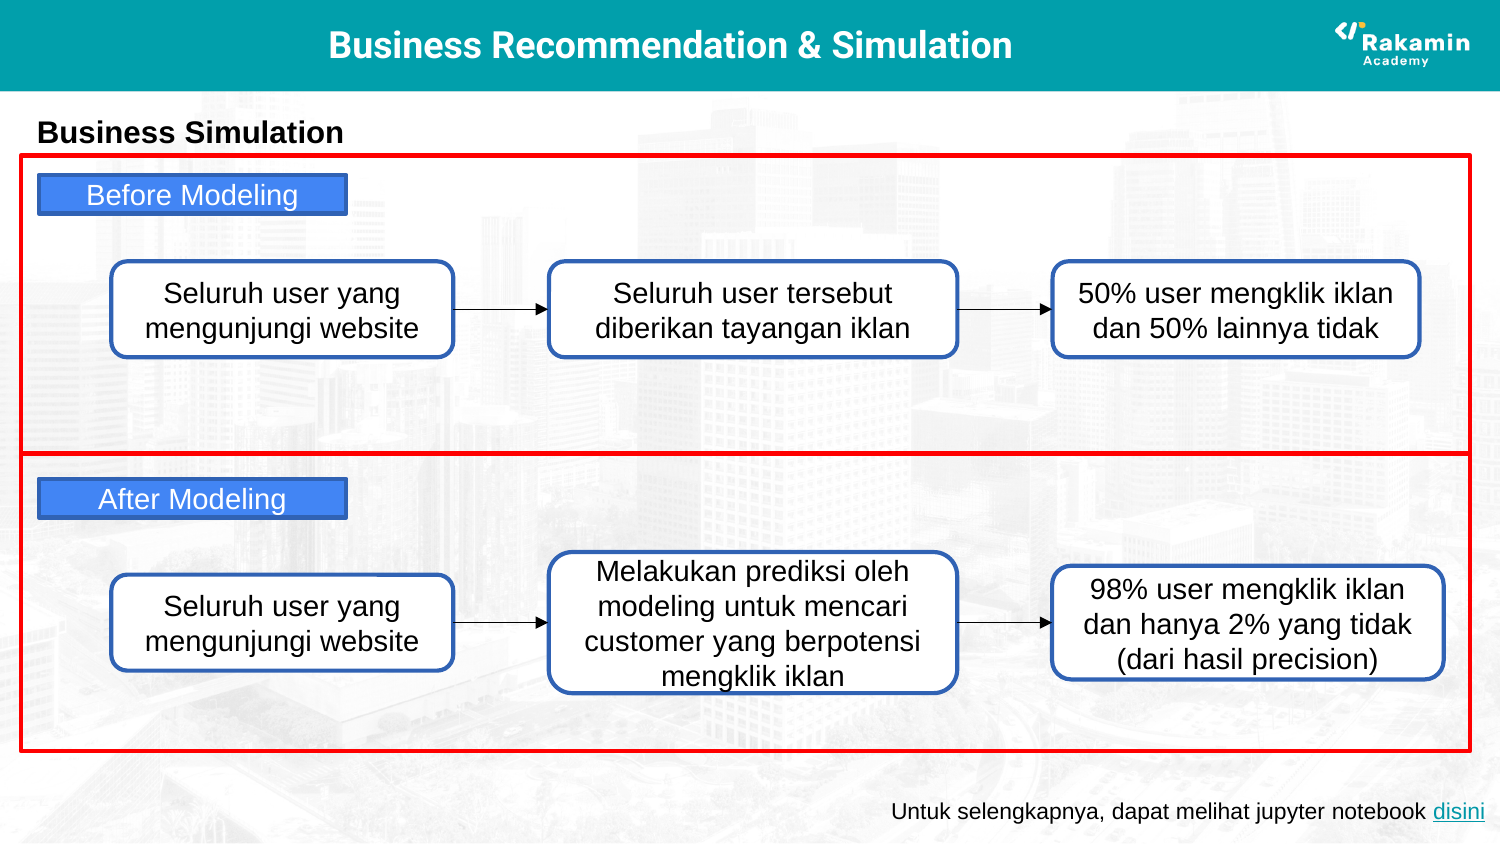

# Business Recommendation & Simulation
Business Simulation

Before Modeling
50% user mengklik iklan dan 50% lainnya tidak
Seluruh user yang mengunjungi website
Seluruh user tersebut diberikan tayangan iklan

After Modeling
Melakukan prediksi oleh modeling untuk mencari customer yang berpotensi mengklik iklan
98% user mengklik iklan dan hanya 2% yang tidak (dari hasil precision)
Seluruh user yang mengunjungi website
Untuk selengkapnya, dapat melihat jupyter notebook disini